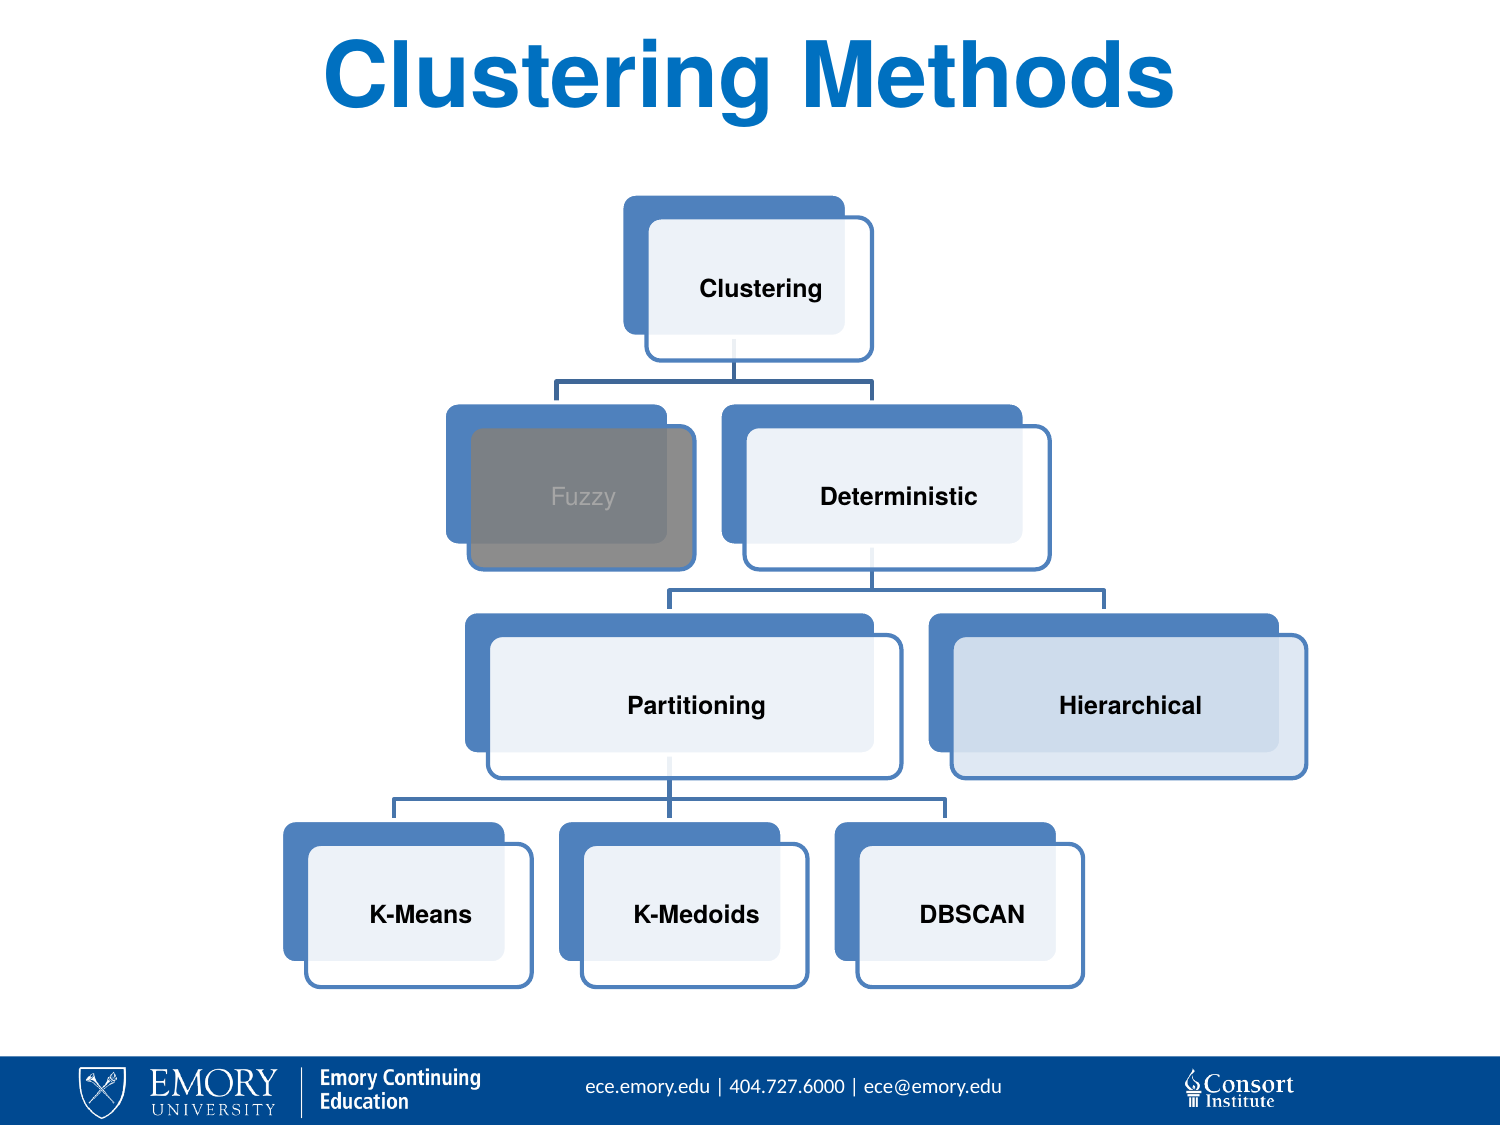

# Clustering Methods
Clustering
Fuzzy
Deterministic
Partitioning
K-Means
K-Medoids
DBSCAN
Hierarchical